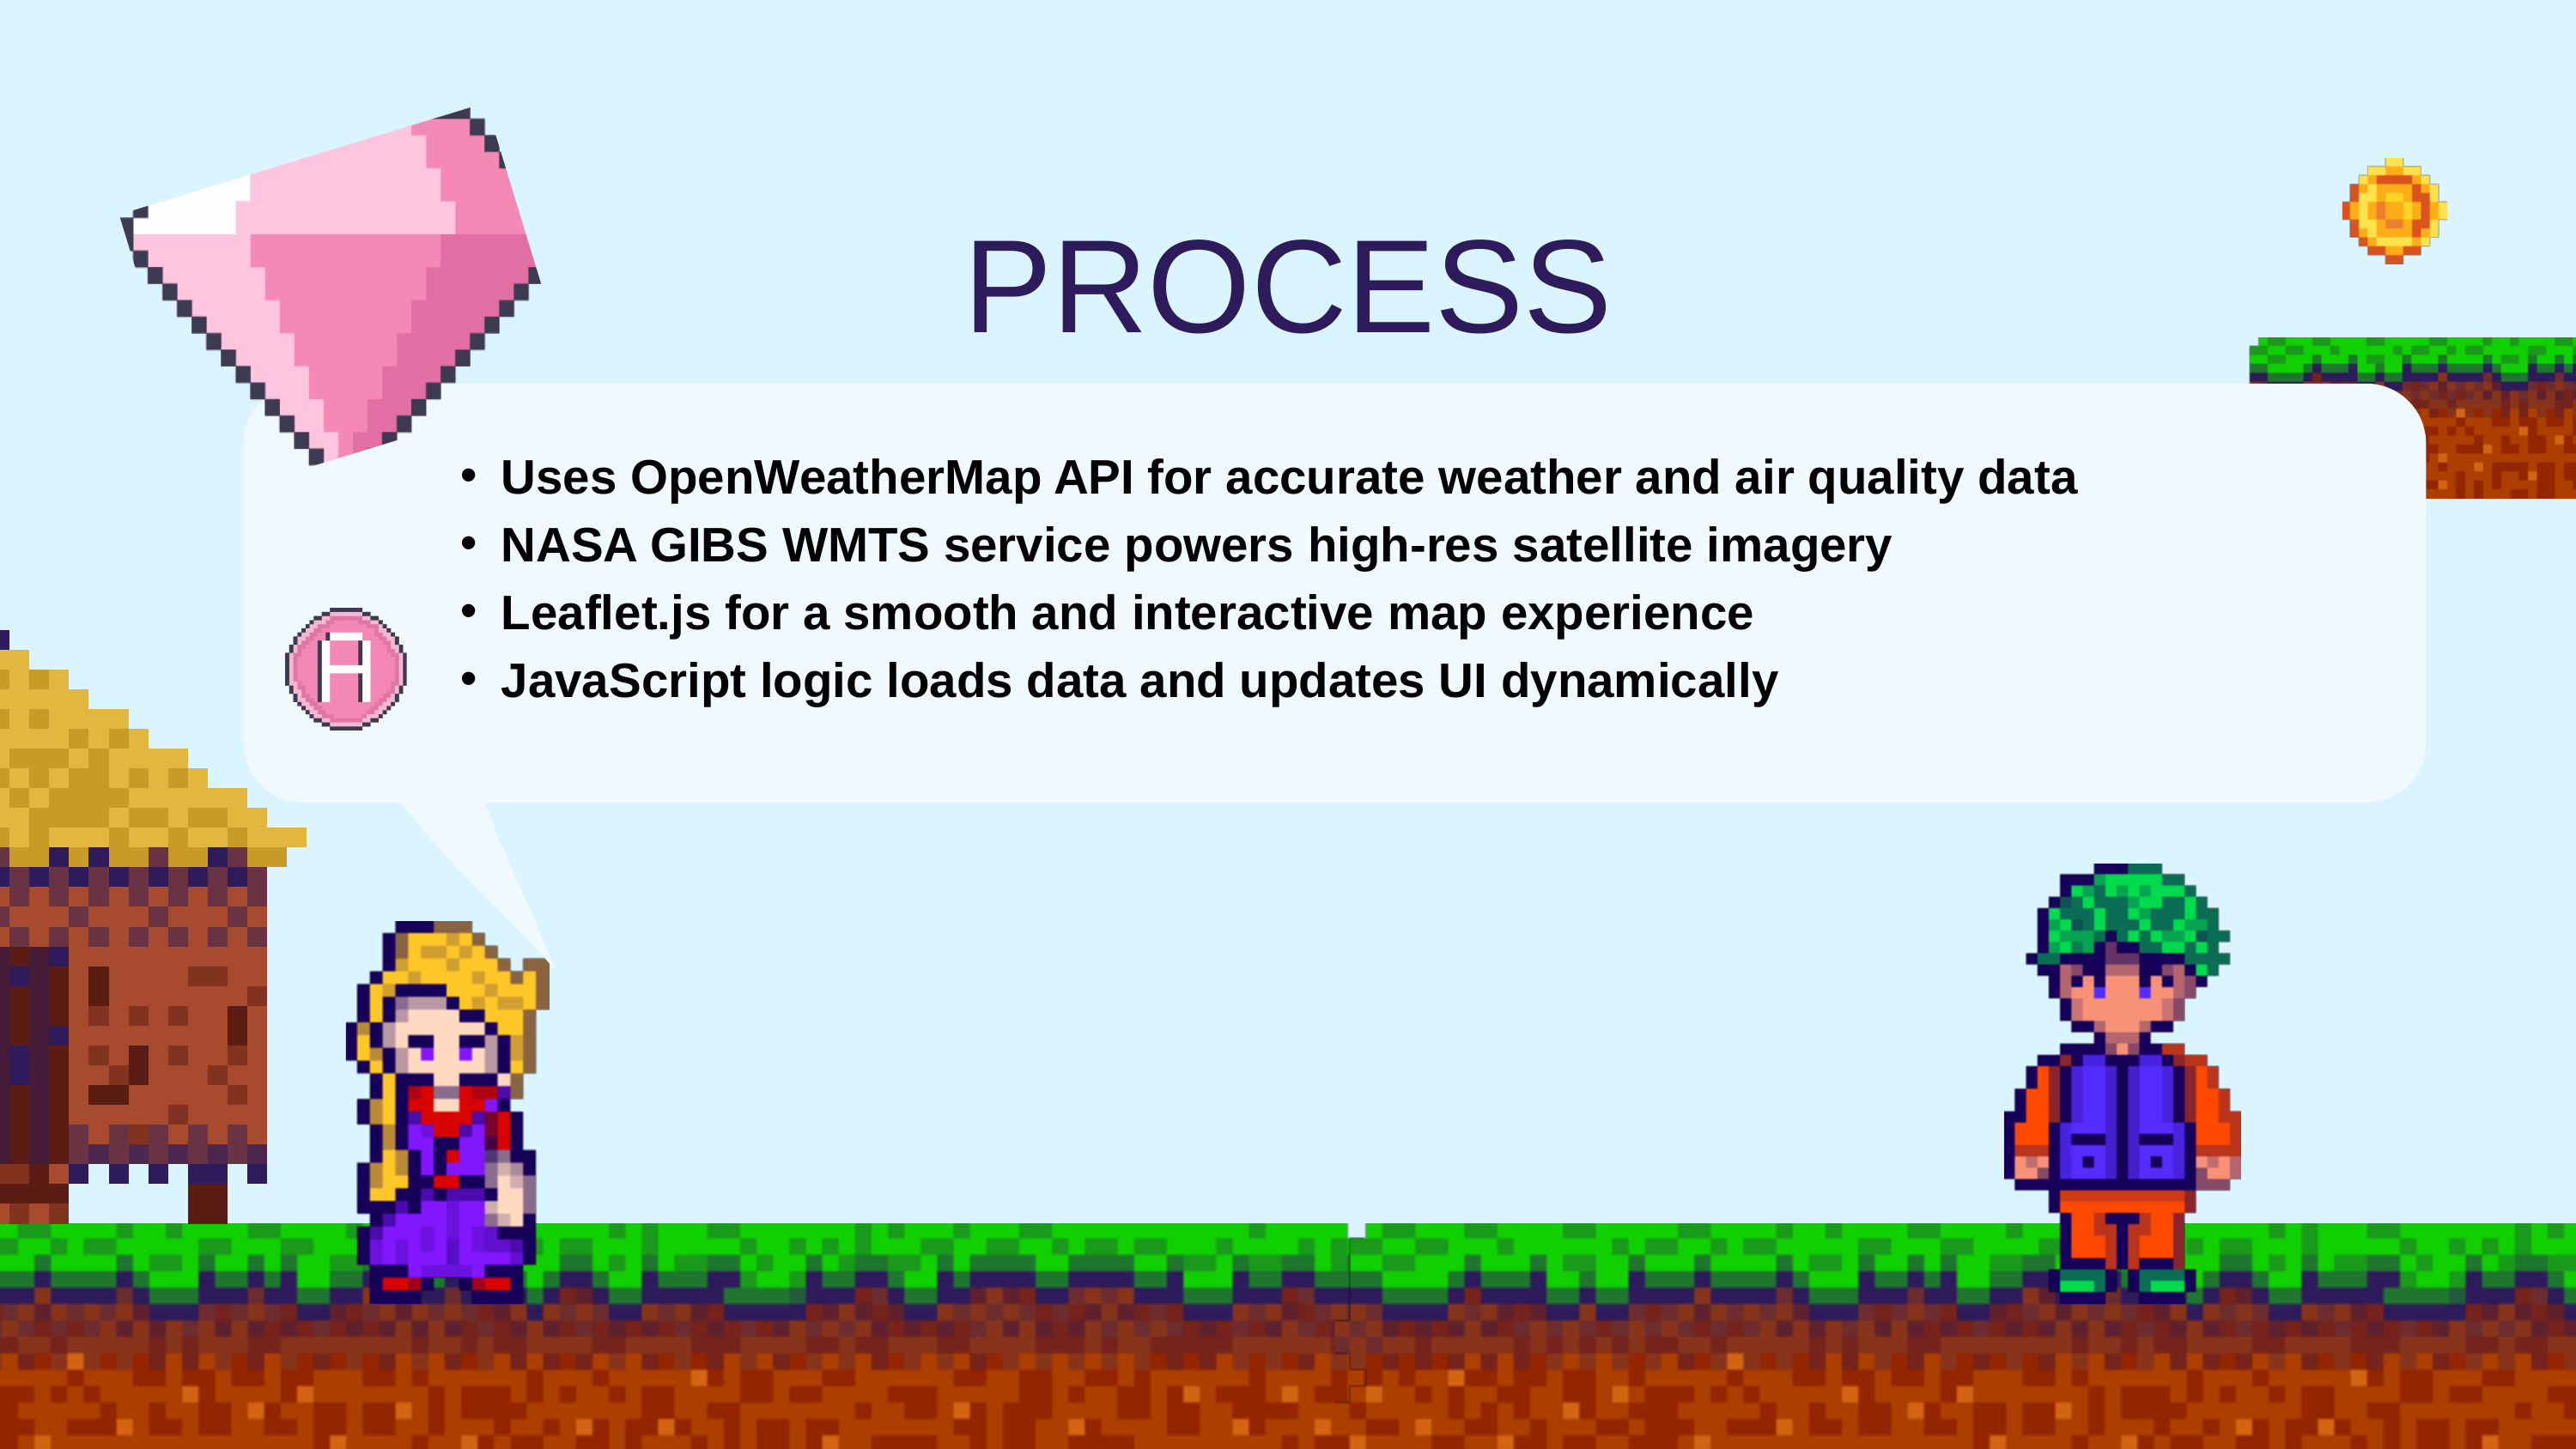

PROCESS

Uses OpenWeatherMap API for accurate weather and air quality data
NASA GIBS WMTS service powers high-res satellite imagery
Leaflet.js for a smooth and interactive map experience
JavaScript logic loads data and updates UI dynamically